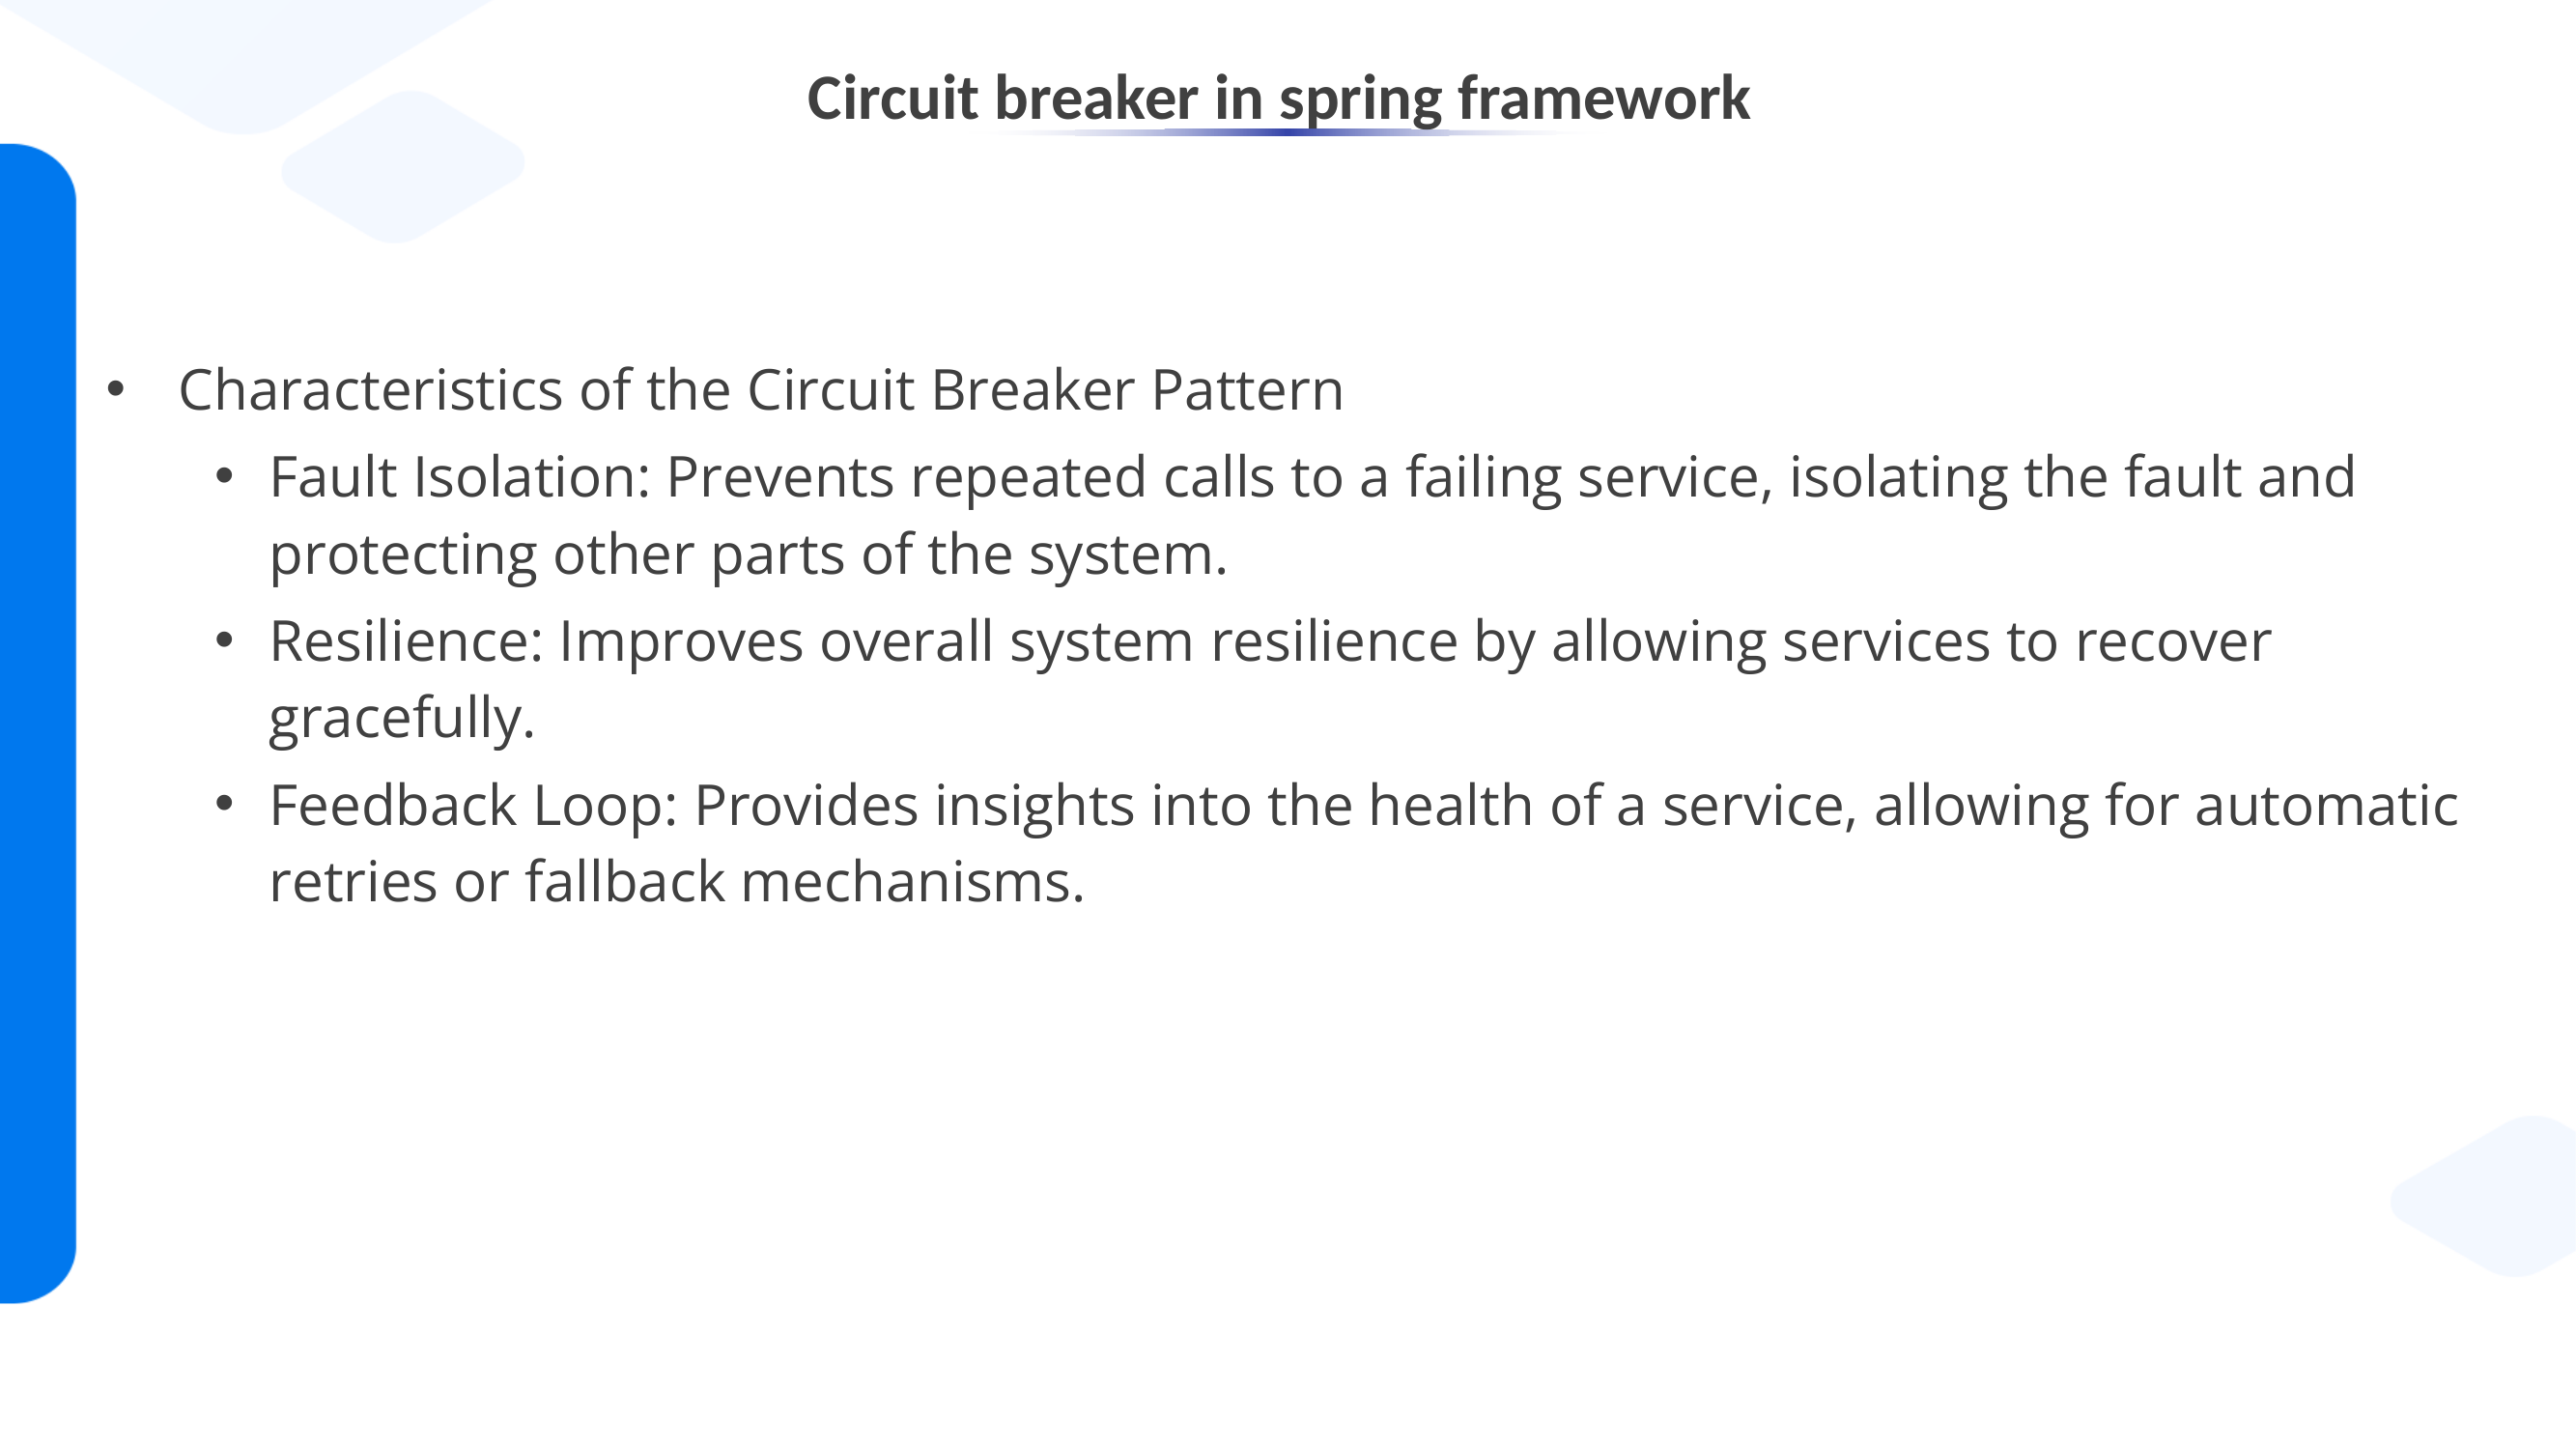

# Circuit breaker in spring framework

Characteristics of the Circuit Breaker Pattern
Fault Isolation: Prevents repeated calls to a failing service, isolating the fault and protecting other parts of the system.
Resilience: Improves overall system resilience by allowing services to recover gracefully.
Feedback Loop: Provides insights into the health of a service, allowing for automatic retries or fallback mechanisms.